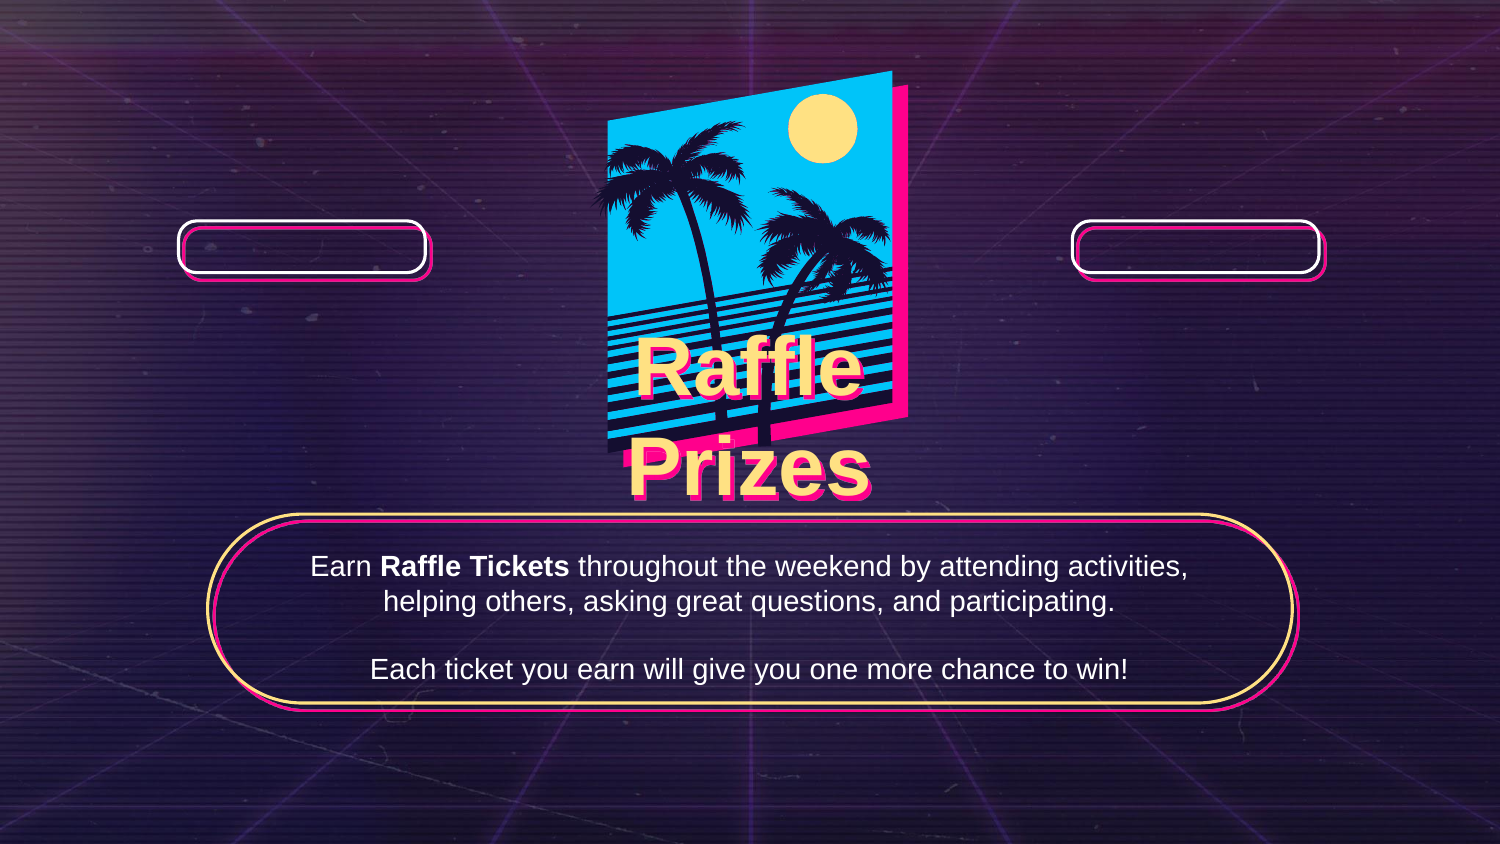

# Raffle Prizes

Earn Raffle Tickets throughout the weekend by attending activities, helping others, asking great questions, and participating.
Each ticket you earn will give you one more chance to win!